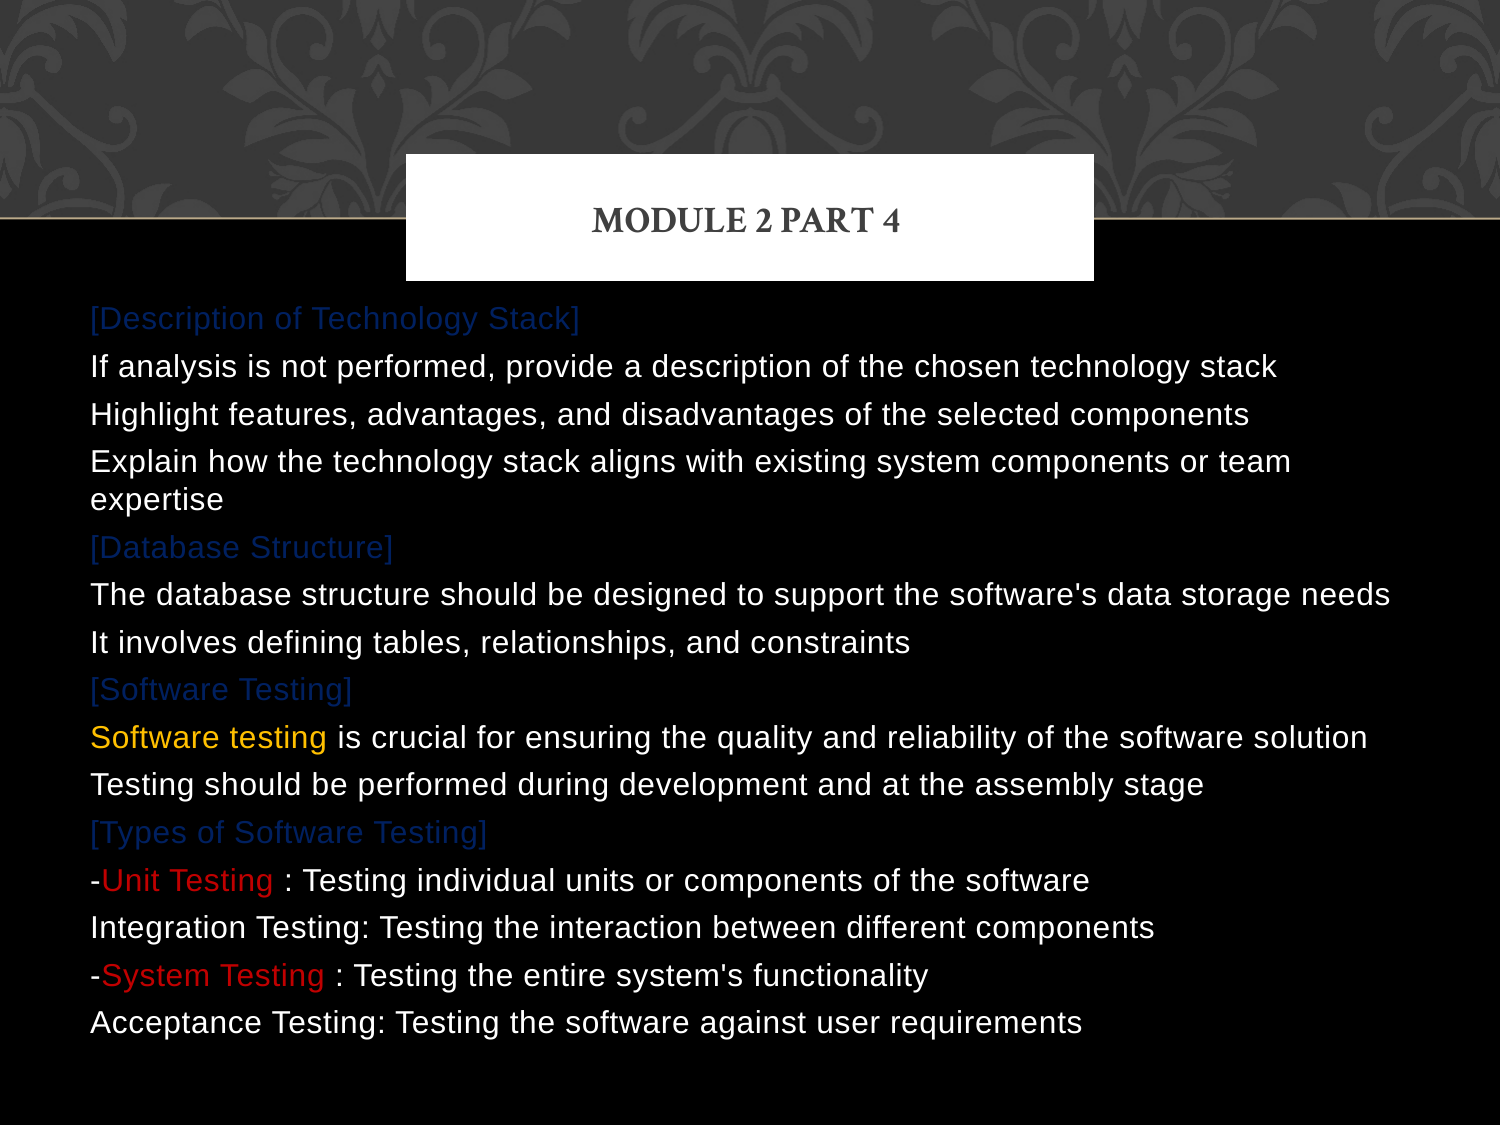

# MODULE 2 PART 4
[Description of Technology Stack]
If analysis is not performed, provide a description of the chosen technology stack
Highlight features, advantages, and disadvantages of the selected components
Explain how the technology stack aligns with existing system components or team expertise
[Database Structure]
The database structure should be designed to support the software's data storage needs
It involves defining tables, relationships, and constraints
[Software Testing]
Software testing is crucial for ensuring the quality and reliability of the software solution
Testing should be performed during development and at the assembly stage
[Types of Software Testing]
-Unit Testing : Testing individual units or components of the software
Integration Testing: Testing the interaction between different components
-System Testing : Testing the entire system's functionality
Acceptance Testing: Testing the software against user requirements